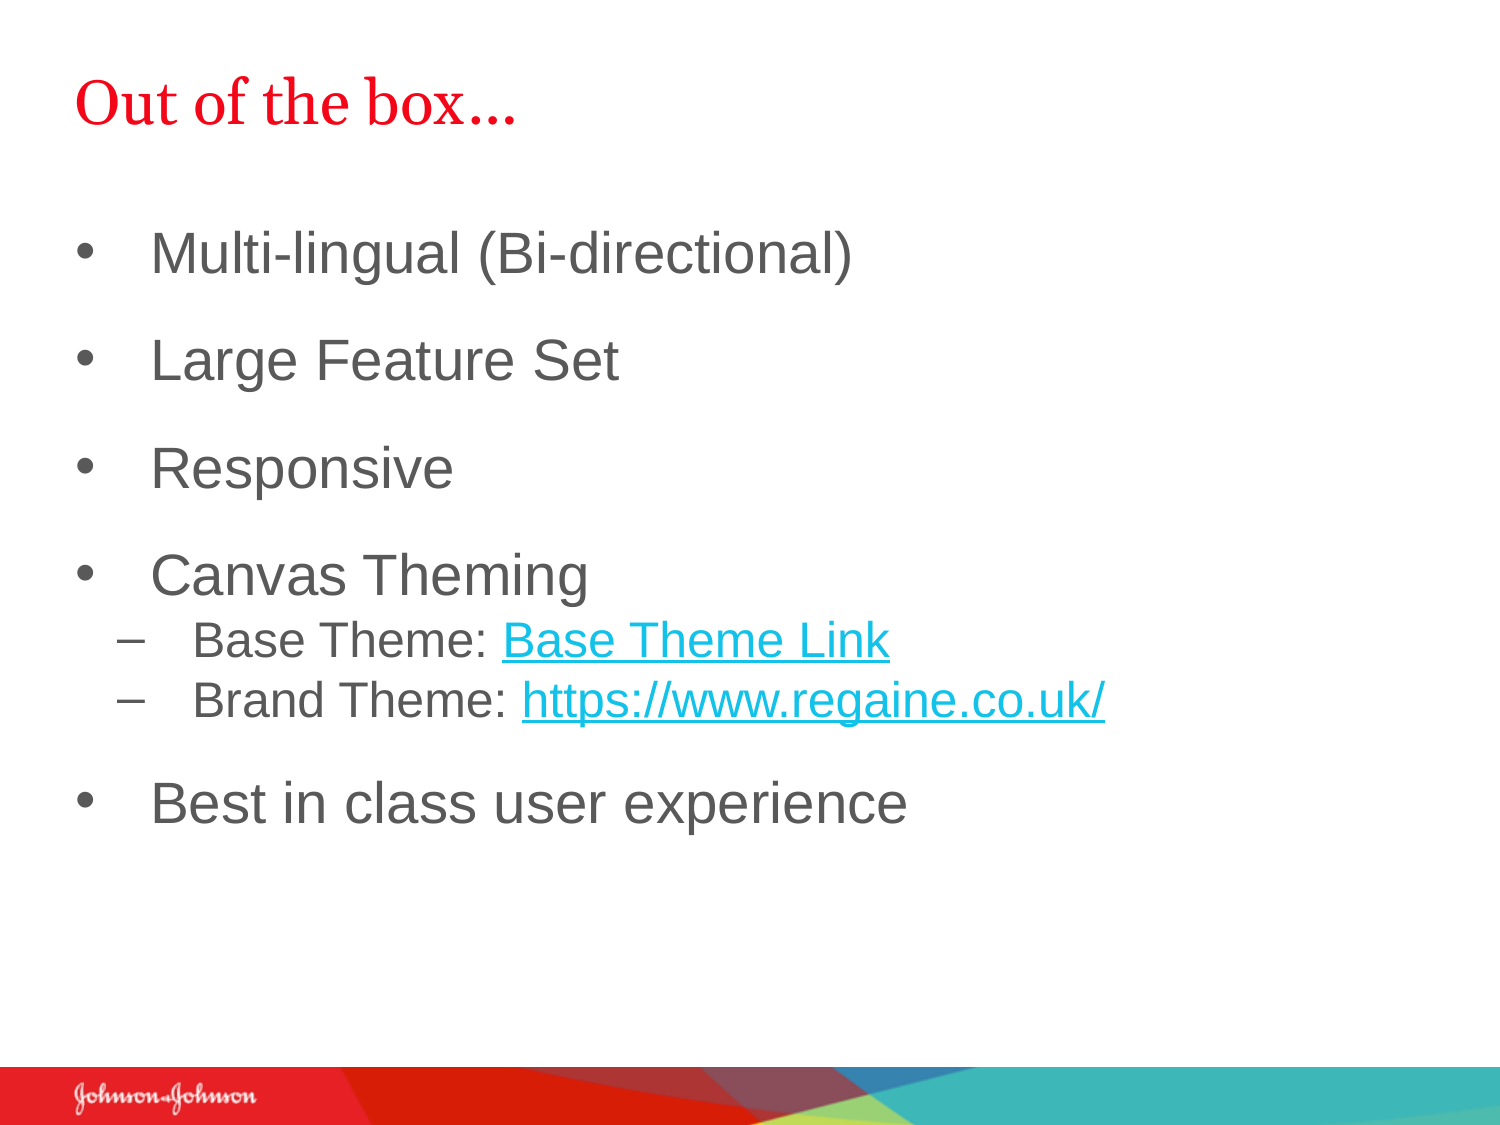

# Out of the box…
Multi-lingual (Bi-directional)
Large Feature Set
Responsive
Canvas Theming
Base Theme: Base Theme Link
Brand Theme: https://www.regaine.co.uk/
Best in class user experience